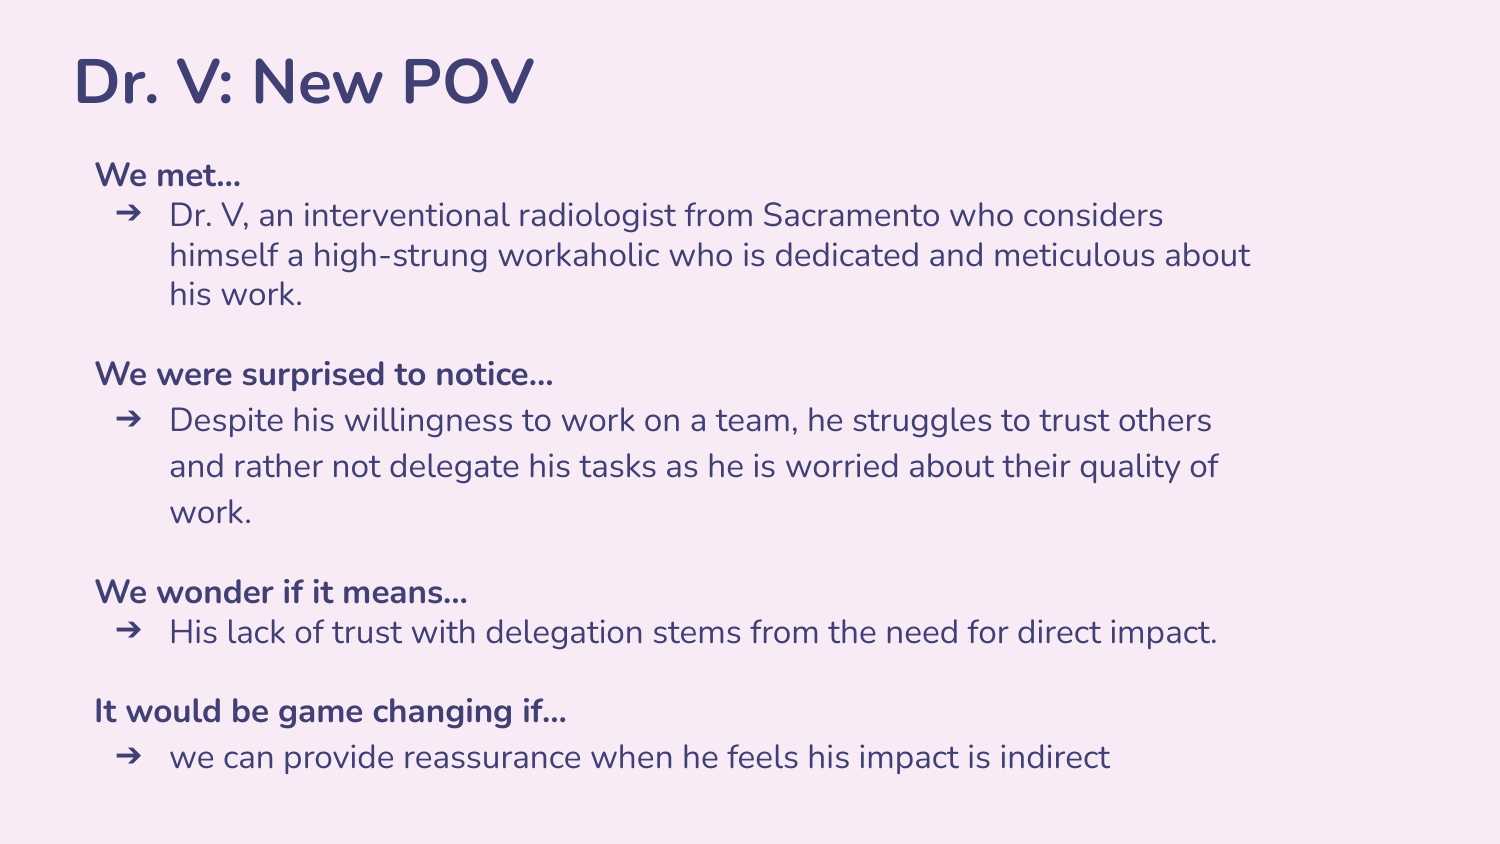

# Dr. V: New POV

We met…
Dr. V, an interventional radiologist from Sacramento who considers himself a high-strung workaholic who is dedicated and meticulous about his work.

We were surprised to notice…
Despite his willingness to work on a team, he struggles to trust others and rather not delegate his tasks as he is worried about their quality of work.

We wonder if it means…
His lack of trust with delegation stems from the need for direct impact.

It would be game changing if…
we can provide reassurance when he feels his impact is indirect